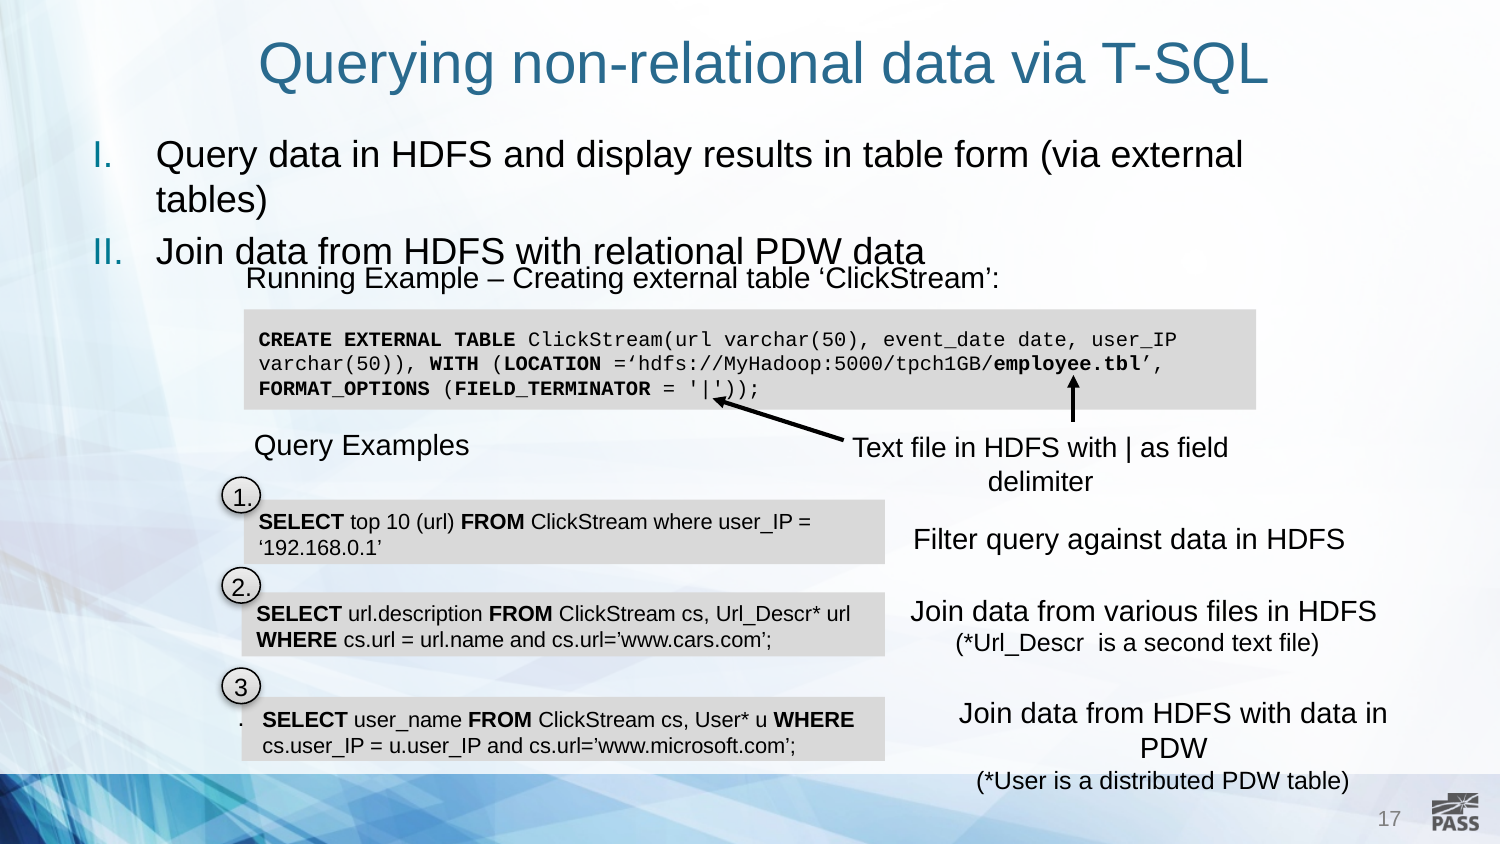

# Querying non-relational data via T-SQL
Query data in HDFS and display results in table form (via external tables)
Join data from HDFS with relational PDW data
Running Example – Creating external table ‘ClickStream’:

CREATE EXTERNAL TABLE ClickStream(url varchar(50), event_date date, user_IP varchar(50)), WITH (LOCATION =‘hdfs://MyHadoop:5000/tpch1GB/employee.tbl’, FORMAT_OPTIONS (FIELD_TERMINATOR = '|'));
Text file in HDFS with | as field delimiter
Query Examples
1.

SELECT top 10 (url) FROM ClickStream where user_IP = ‘192.168.0.1’
Filter query against data in HDFS
2.

Join data from various files in HDFS
(*Url_Descr  is a second text file)
SELECT url.description FROM ClickStream cs, Url_Descr* url WHERE cs.url = url.name and cs.url=’www.cars.com’;

3.

Join data from HDFS with data in PDW
(*User is a distributed PDW table)

SELECT user_name FROM ClickStream cs, User* u WHERE cs.user_IP = u.user_IP and cs.url=’www.microsoft.com’;